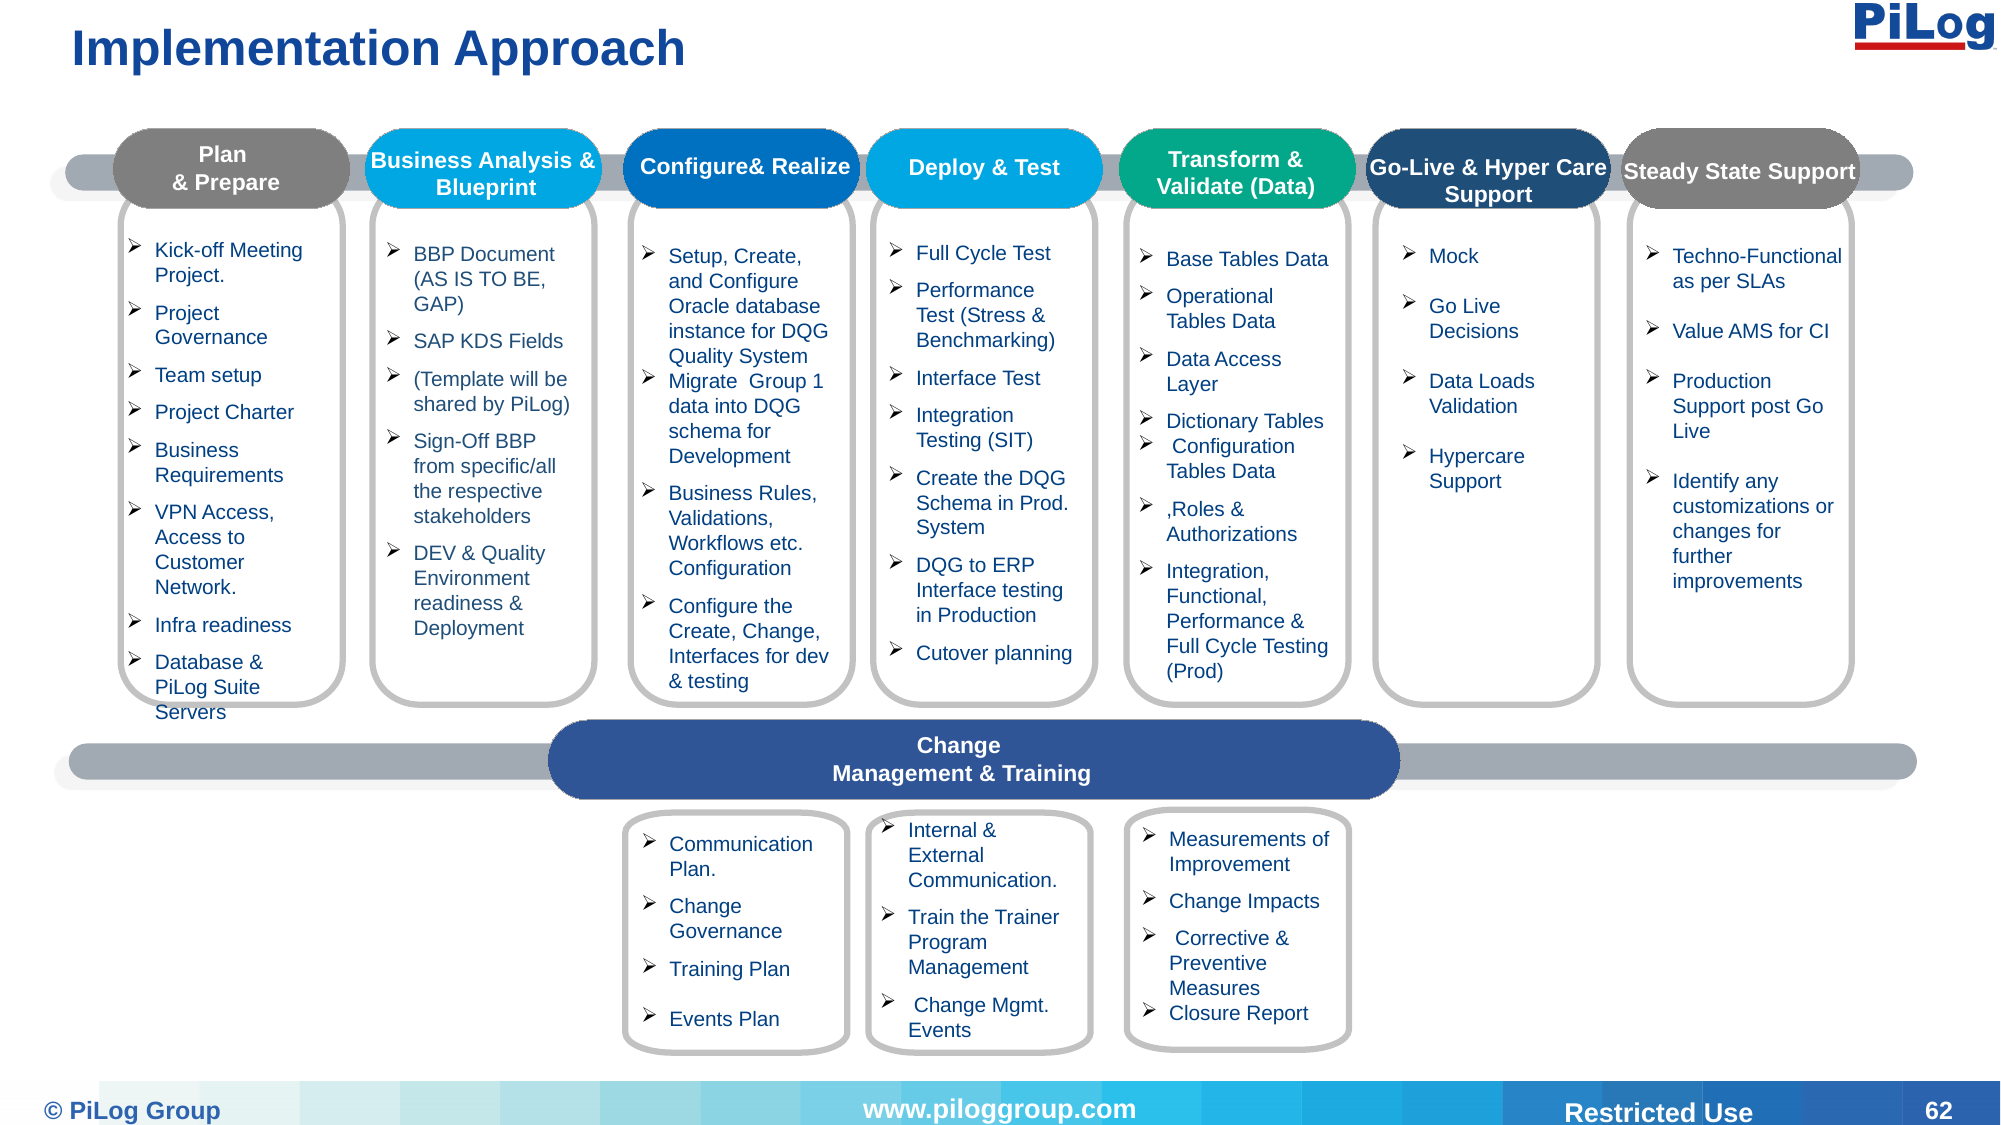

# Implementation Approach

Plan
& Prepare

Transform & Validate (Data)
Business Analysis &
 Blueprint
Configure& Realize
Go-Live & Hyper Care Support
Deploy & Test
Steady State Support

Kick-off Meeting Project.

Project Governance

Team setup

Project Charter

Business Requirements

VPN Access, Access to Customer Network.

Infra readiness

Database & PiLog Suite Servers
Full Cycle Test

Performance Test (Stress & Benchmarking)

Interface Test

Integration Testing (SIT)

Create the DQG Schema in Prod. System

DQG to ERP Interface testing in Production

Cutover planning

BBP Document (AS IS TO BE, GAP)

SAP KDS Fields

(Template will be shared by PiLog)

Sign-Off BBP from specific/all the respective stakeholders

DEV & Quality Environment readiness & Deployment
Setup, Create, and Configure Oracle database instance for DQG Quality System
Migrate  Group 1 data into DQG schema for Development

Business Rules, Validations,  Workflows etc. Configuration

Configure the Create, Change, Interfaces for dev & testing
Mock

Go Live Decisions

Data Loads Validation

Hypercare Support
Techno-Functional as per SLAs

Value AMS for CI

Production Support post Go Live

Identify any customizations or changes for further improvements
Base Tables Data

Operational Tables Data

Data Access Layer

Dictionary Tables
 Configuration Tables Data

,Roles & Authorizations

Integration, Functional, Performance & Full Cycle Testing (Prod)

Change
Management & Training

Internal & External Communication.

Train the Trainer Program Management

 Change Mgmt. Events

Measurements of Improvement

Change Impacts

 Corrective & Preventive Measures
Closure Report

Communication Plan.

Change Governance

Training Plan

Events Plan

© PiLog Group
62
www.piloggroup.com
Restricted Use